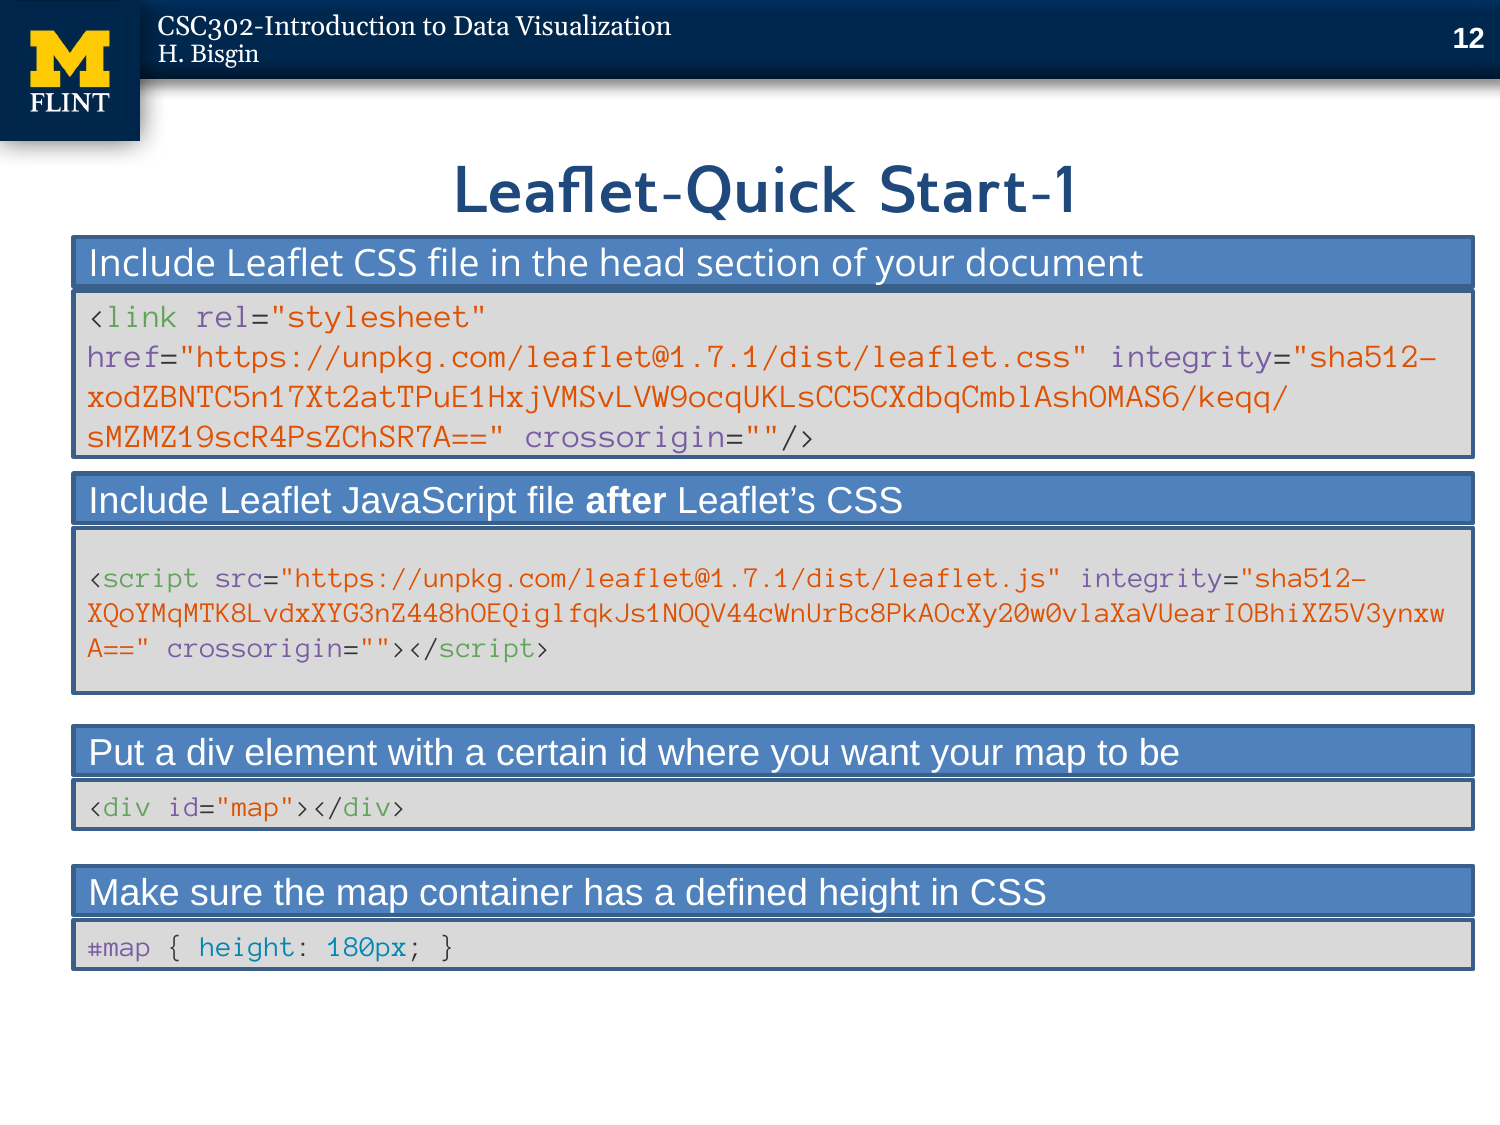

12
# Leaflet-Quick Start-1
Include Leaflet CSS file in the head section of your document
<link rel="stylesheet" href="https://unpkg.com/leaflet@1.7.1/dist/leaflet.css" integrity="sha512-xodZBNTC5n17Xt2atTPuE1HxjVMSvLVW9ocqUKLsCC5CXdbqCmblAshOMAS6/keqq/sMZMZ19scR4PsZChSR7A==" crossorigin=""/>
Include Leaflet JavaScript file after Leaflet’s CSS
<script src="https://unpkg.com/leaflet@1.7.1/dist/leaflet.js" integrity="sha512-XQoYMqMTK8LvdxXYG3nZ448hOEQiglfqkJs1NOQV44cWnUrBc8PkAOcXy20w0vlaXaVUearIOBhiXZ5V3ynxwA==" crossorigin=""></script>
Put a div element with a certain id where you want your map to be
<div id="map"></div>
Make sure the map container has a defined height in CSS
#map { height: 180px; }